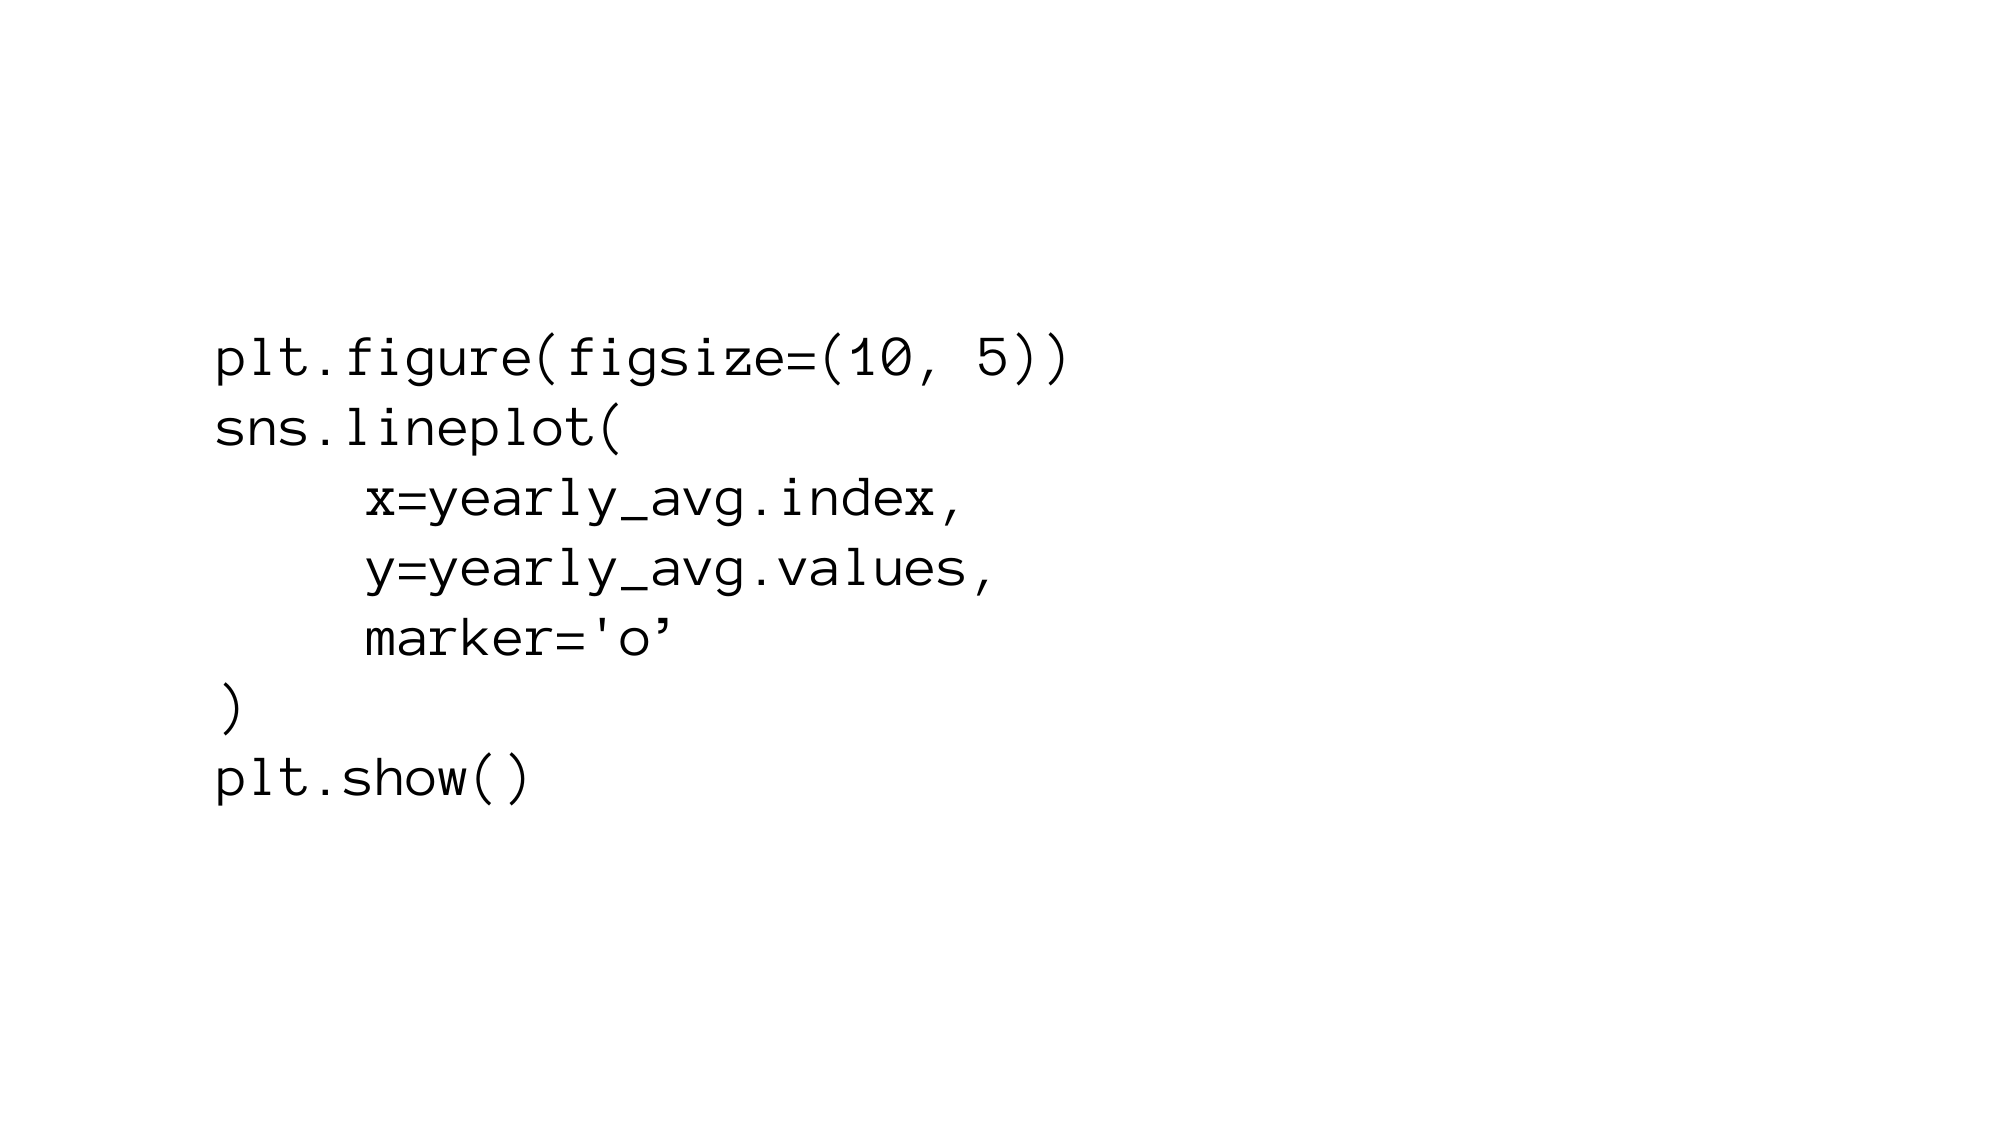

plt.figure(figsize=(10, 5))
sns.lineplot(
	x=yearly_avg.index,
	y=yearly_avg.values,
	marker='o’
)
plt.show()